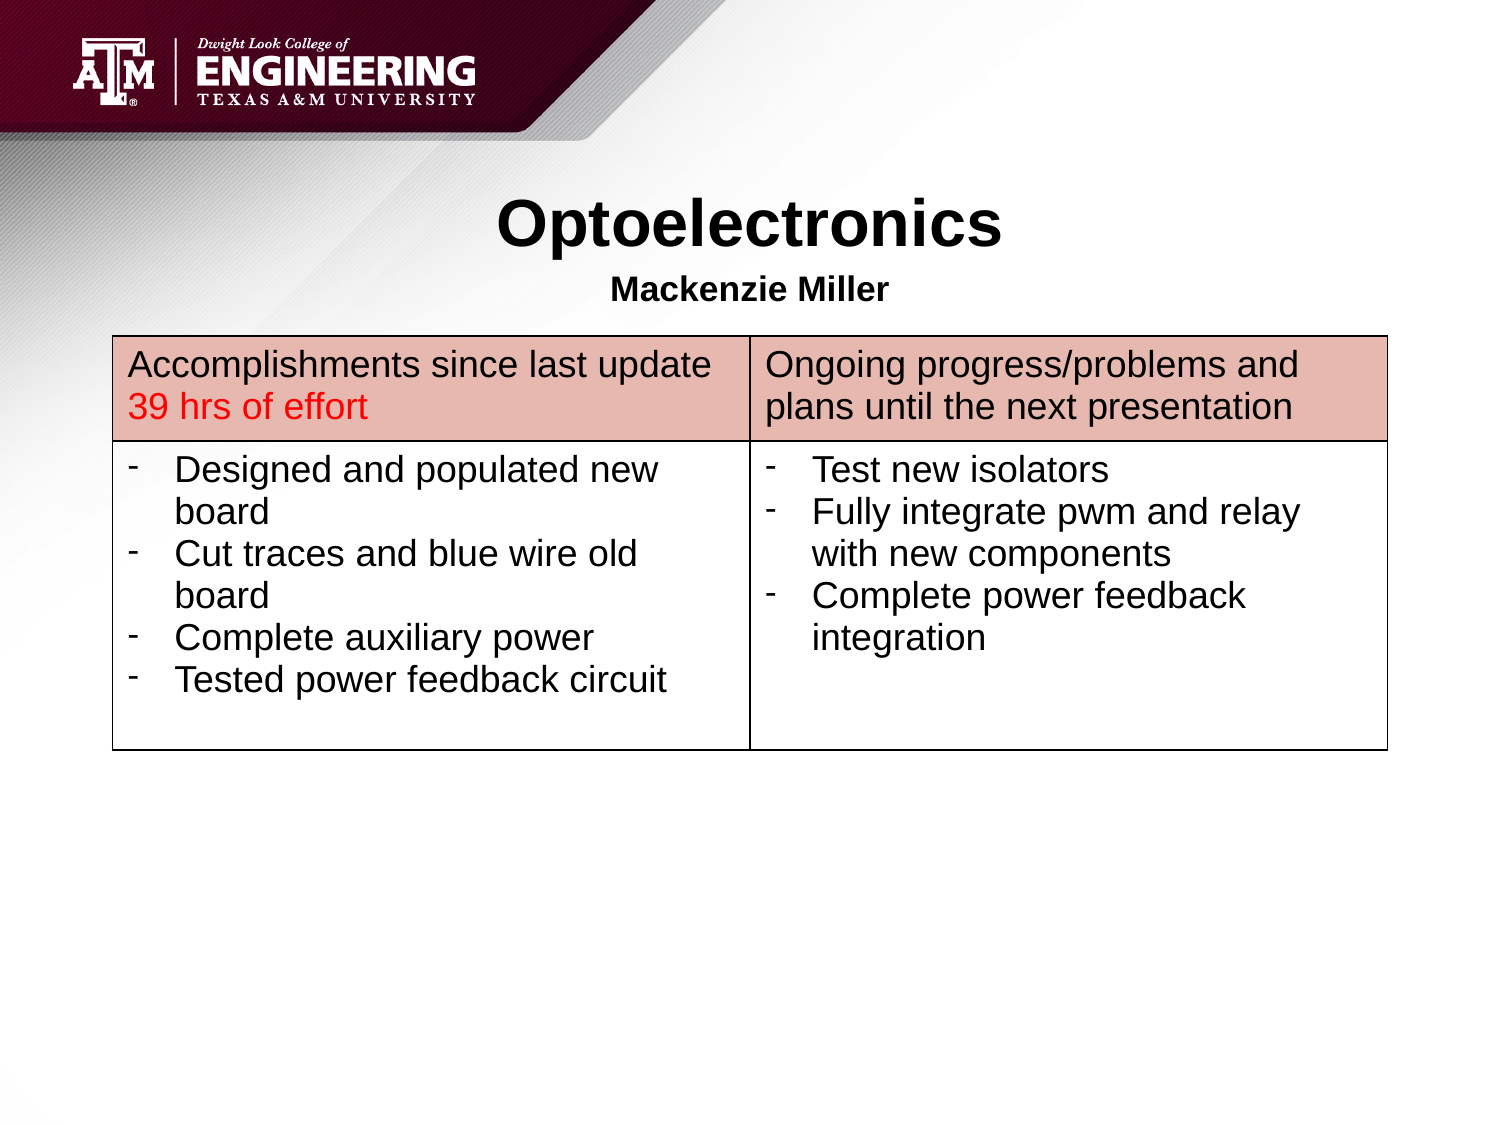

# Optoelectronics
Mackenzie Miller
| Accomplishments since last update 39 hrs of effort | Ongoing progress/problems and plans until the next presentation |
| --- | --- |
| Designed and populated new board Cut traces and blue wire old board Complete auxiliary power Tested power feedback circuit | Test new isolators Fully integrate pwm and relay with new components Complete power feedback integration |